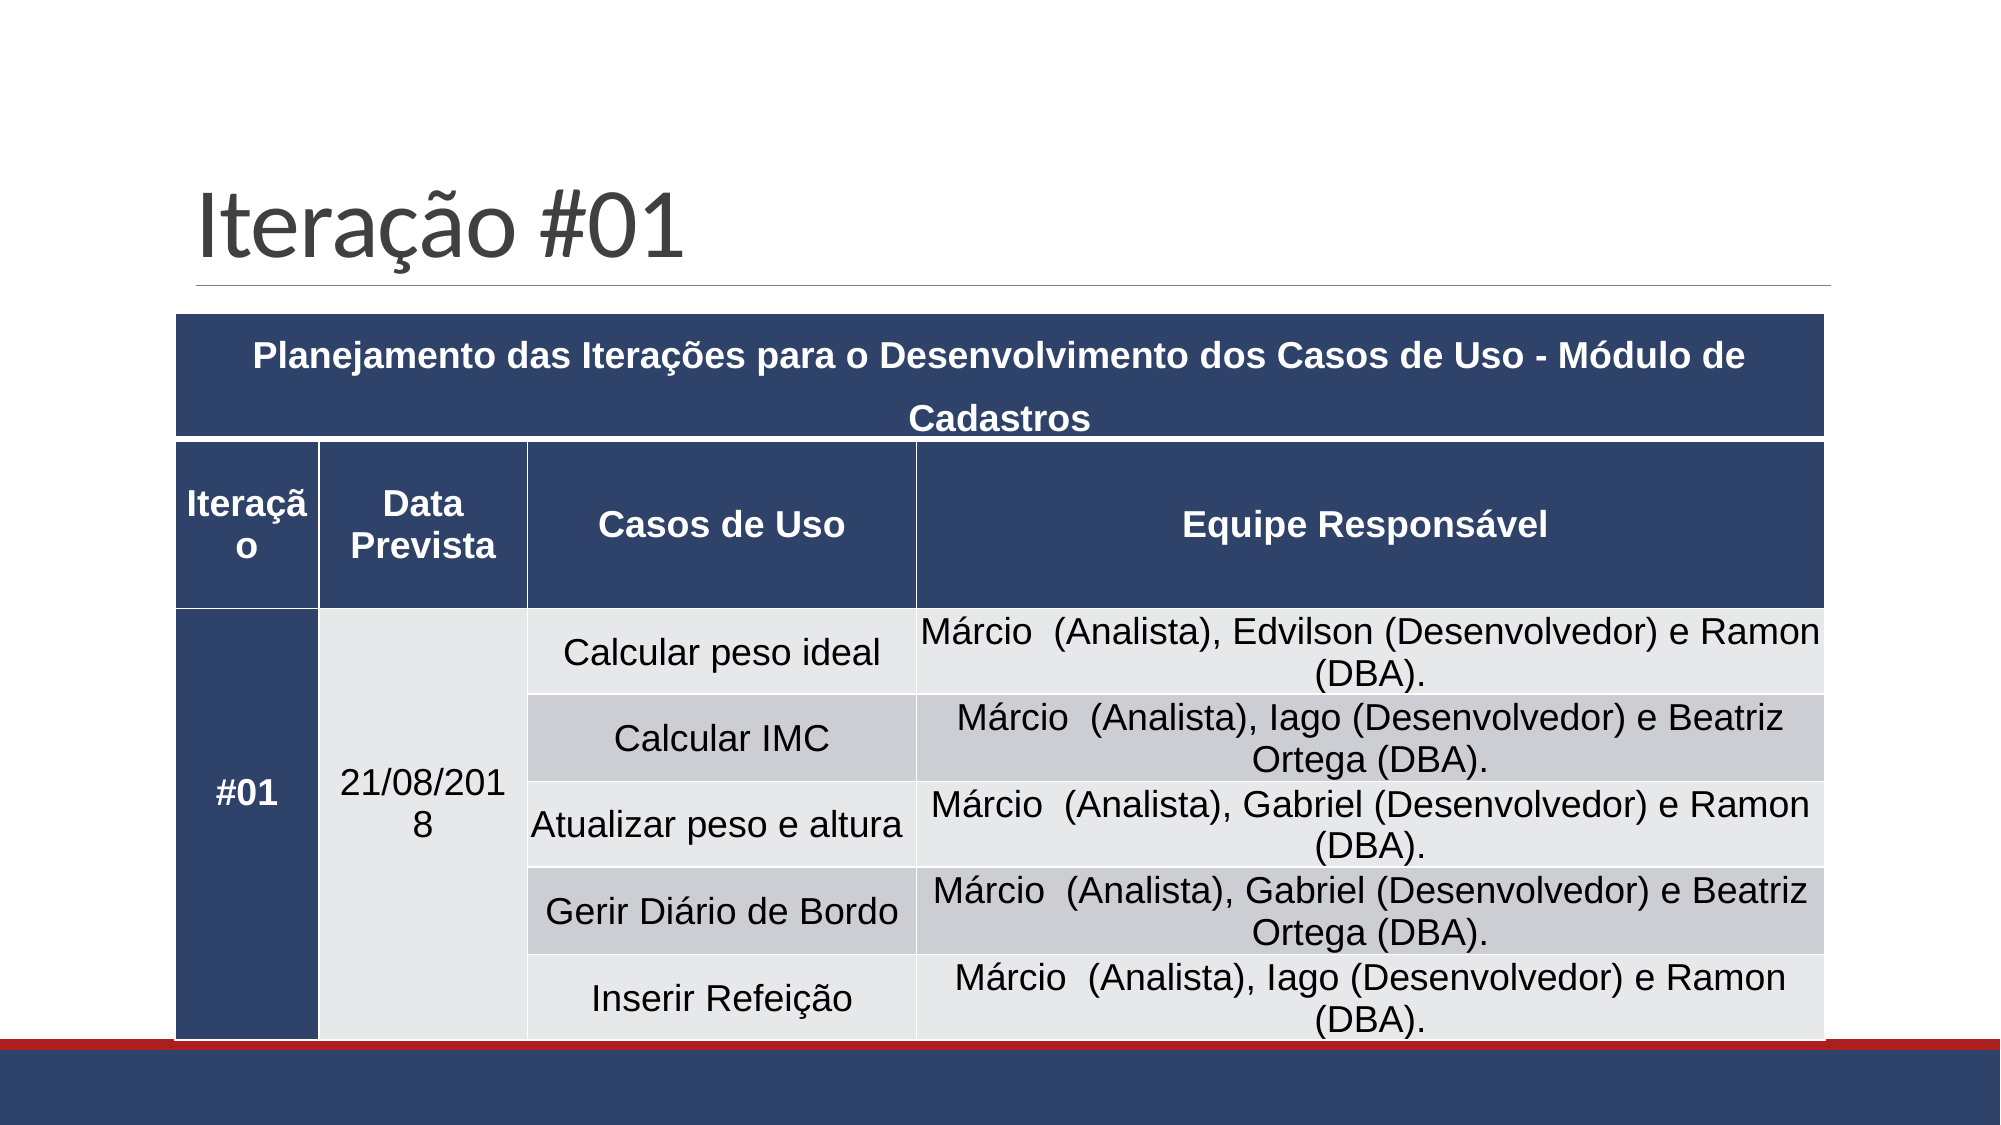

# Iteração #01
| Planejamento das Iterações para o Desenvolvimento dos Casos de Uso - Módulo de Cadastros |  |  |  |
| --- | --- | --- | --- |
| Iteração | Data Prevista | Casos de Uso | Equipe Responsável |
| #01 | 21/08/2018 | Calcular peso ideal | Márcio (Analista), Edvilson (Desenvolvedor) e Ramon (DBA). |
|  |  | Calcular IMC | Márcio (Analista), Iago (Desenvolvedor) e Beatriz Ortega (DBA). |
|  |  | Atualizar peso e altura | Márcio (Analista), Gabriel (Desenvolvedor) e Ramon (DBA). |
|  |  | Gerir Diário de Bordo | Márcio (Analista), Gabriel (Desenvolvedor) e Beatriz Ortega (DBA). |
|  |  | Inserir Refeição | Márcio (Analista), Iago (Desenvolvedor) e Ramon (DBA). |